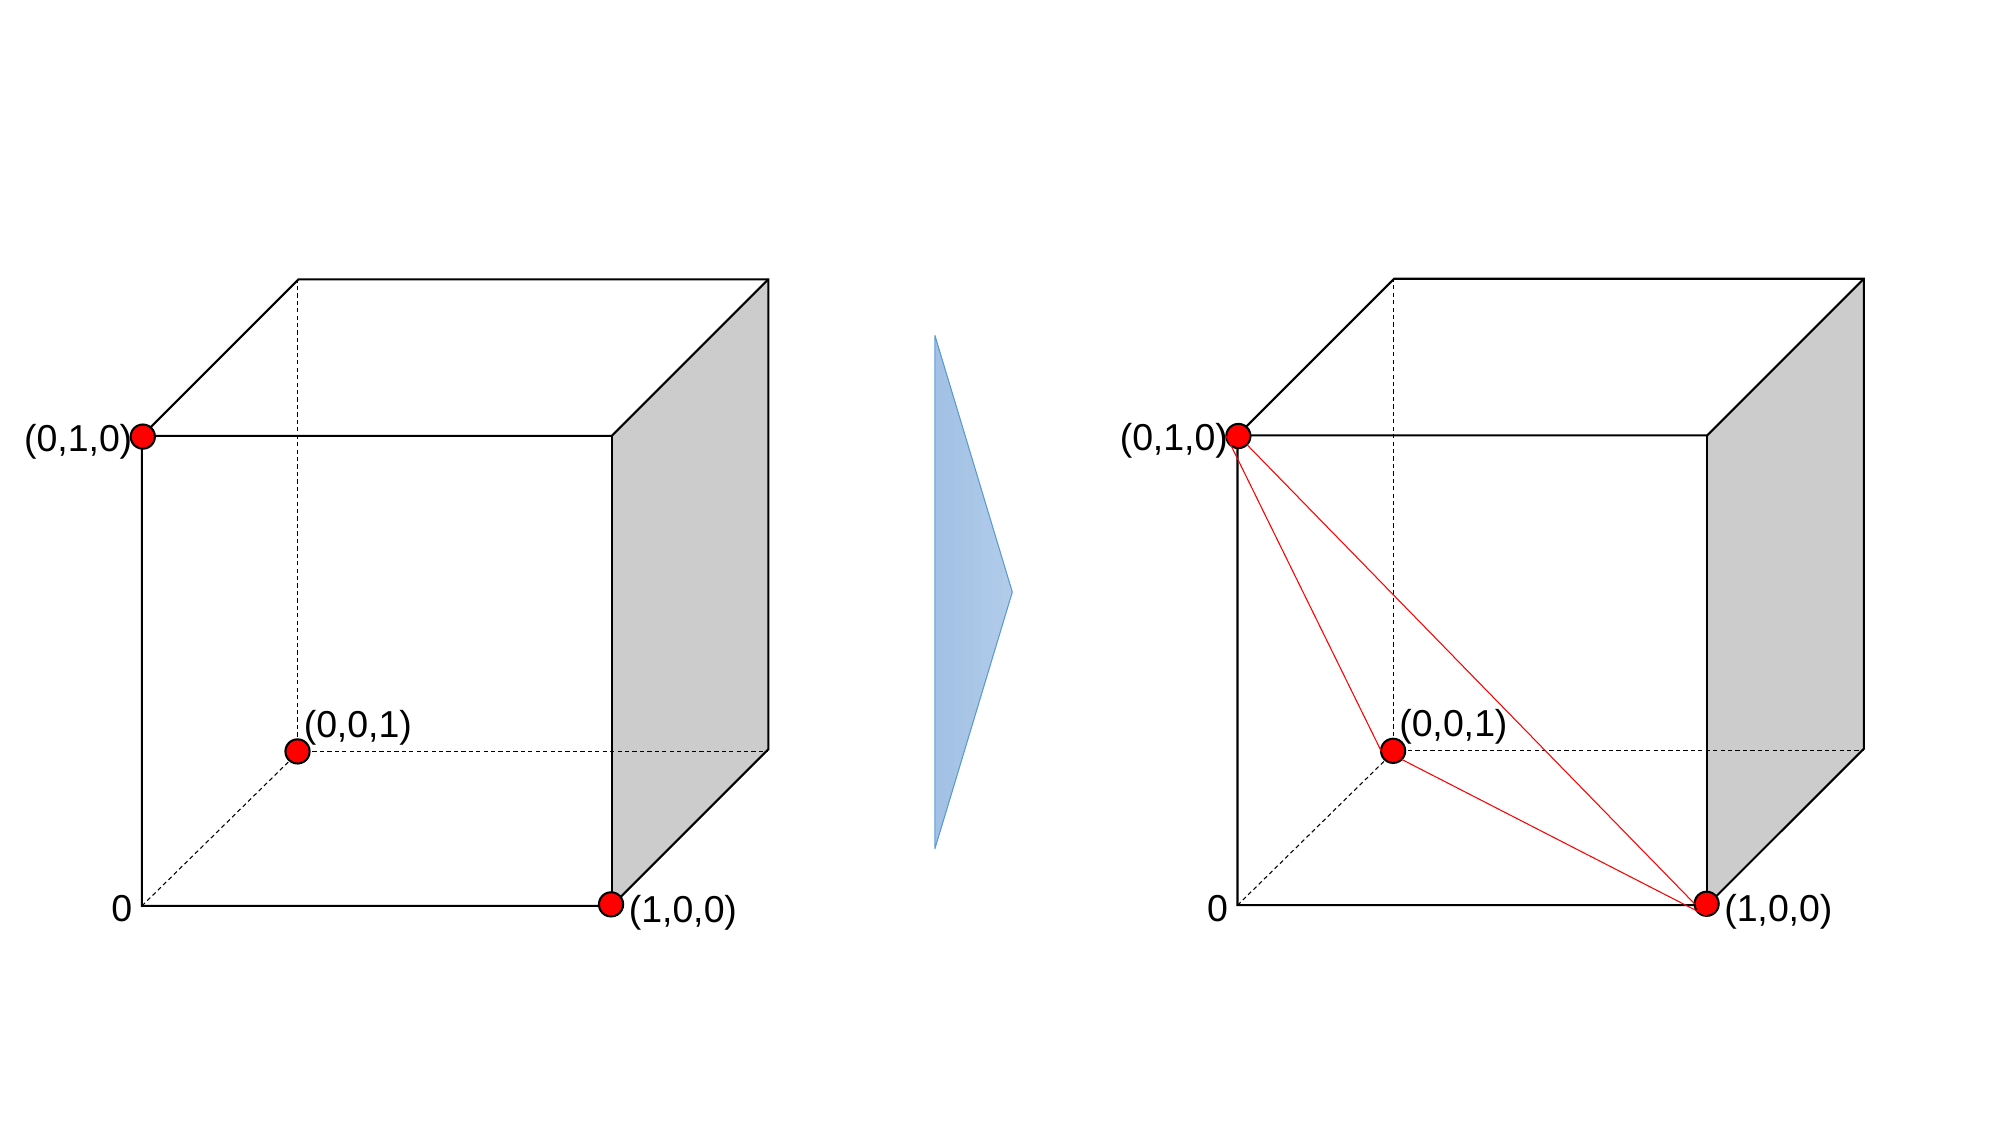

(0,1,0)
(0,1,0)

(0,0,1)
(0,0,1)

0
0
(1,0,0)
(1,0,0)